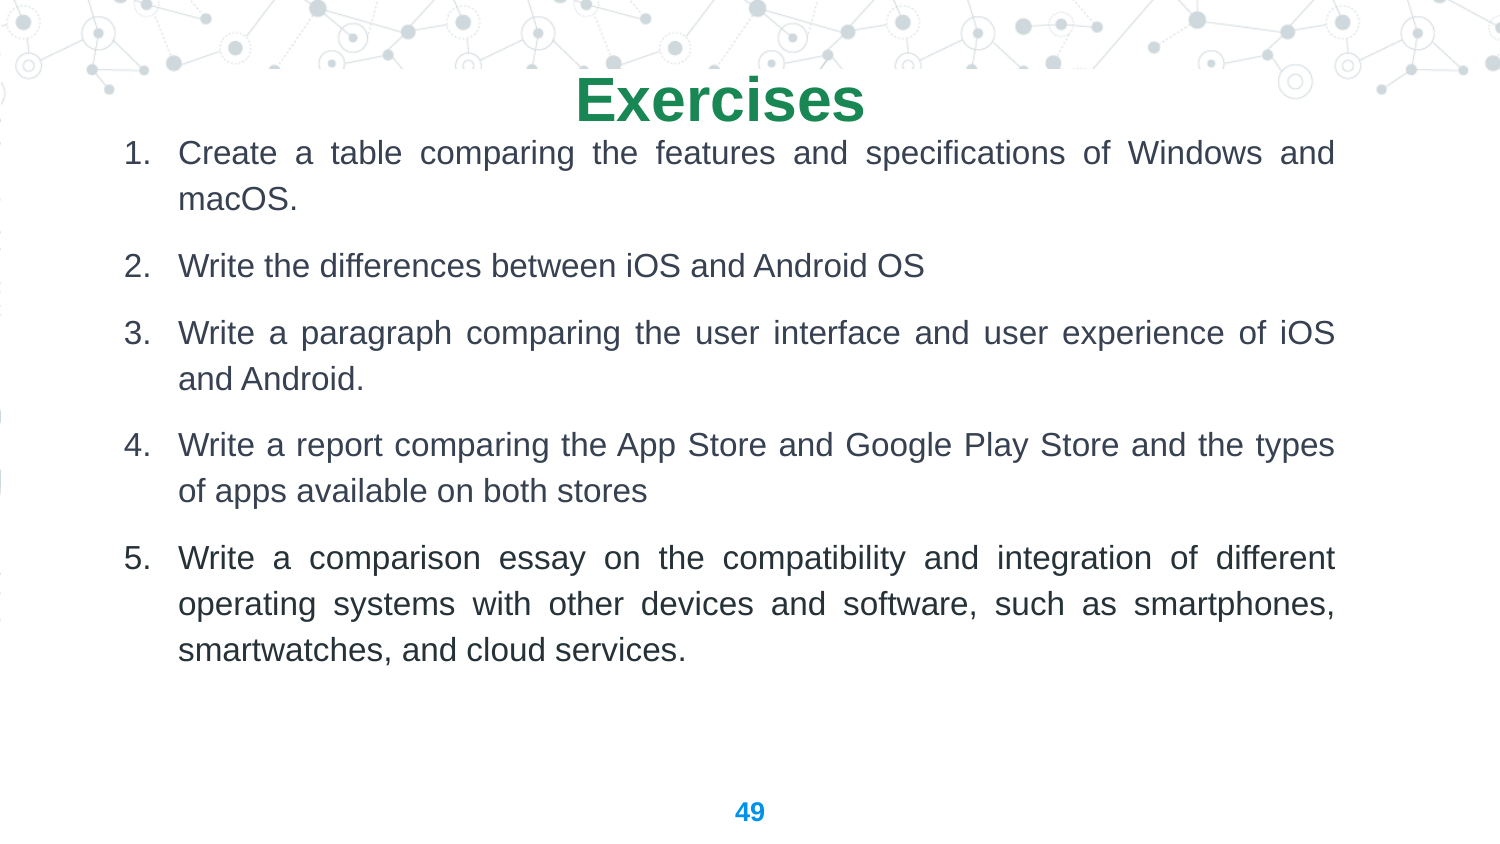

Exercises

Create a table comparing the features and specifications of Windows and macOS.
Write the differences between iOS and Android OS
Write a paragraph comparing the user interface and user experience of iOS and Android.
Write a report comparing the App Store and Google Play Store and the types of apps available on both stores
Write a comparison essay on the compatibility and integration of different operating systems with other devices and software, such as smartphones, smartwatches, and cloud services.

49